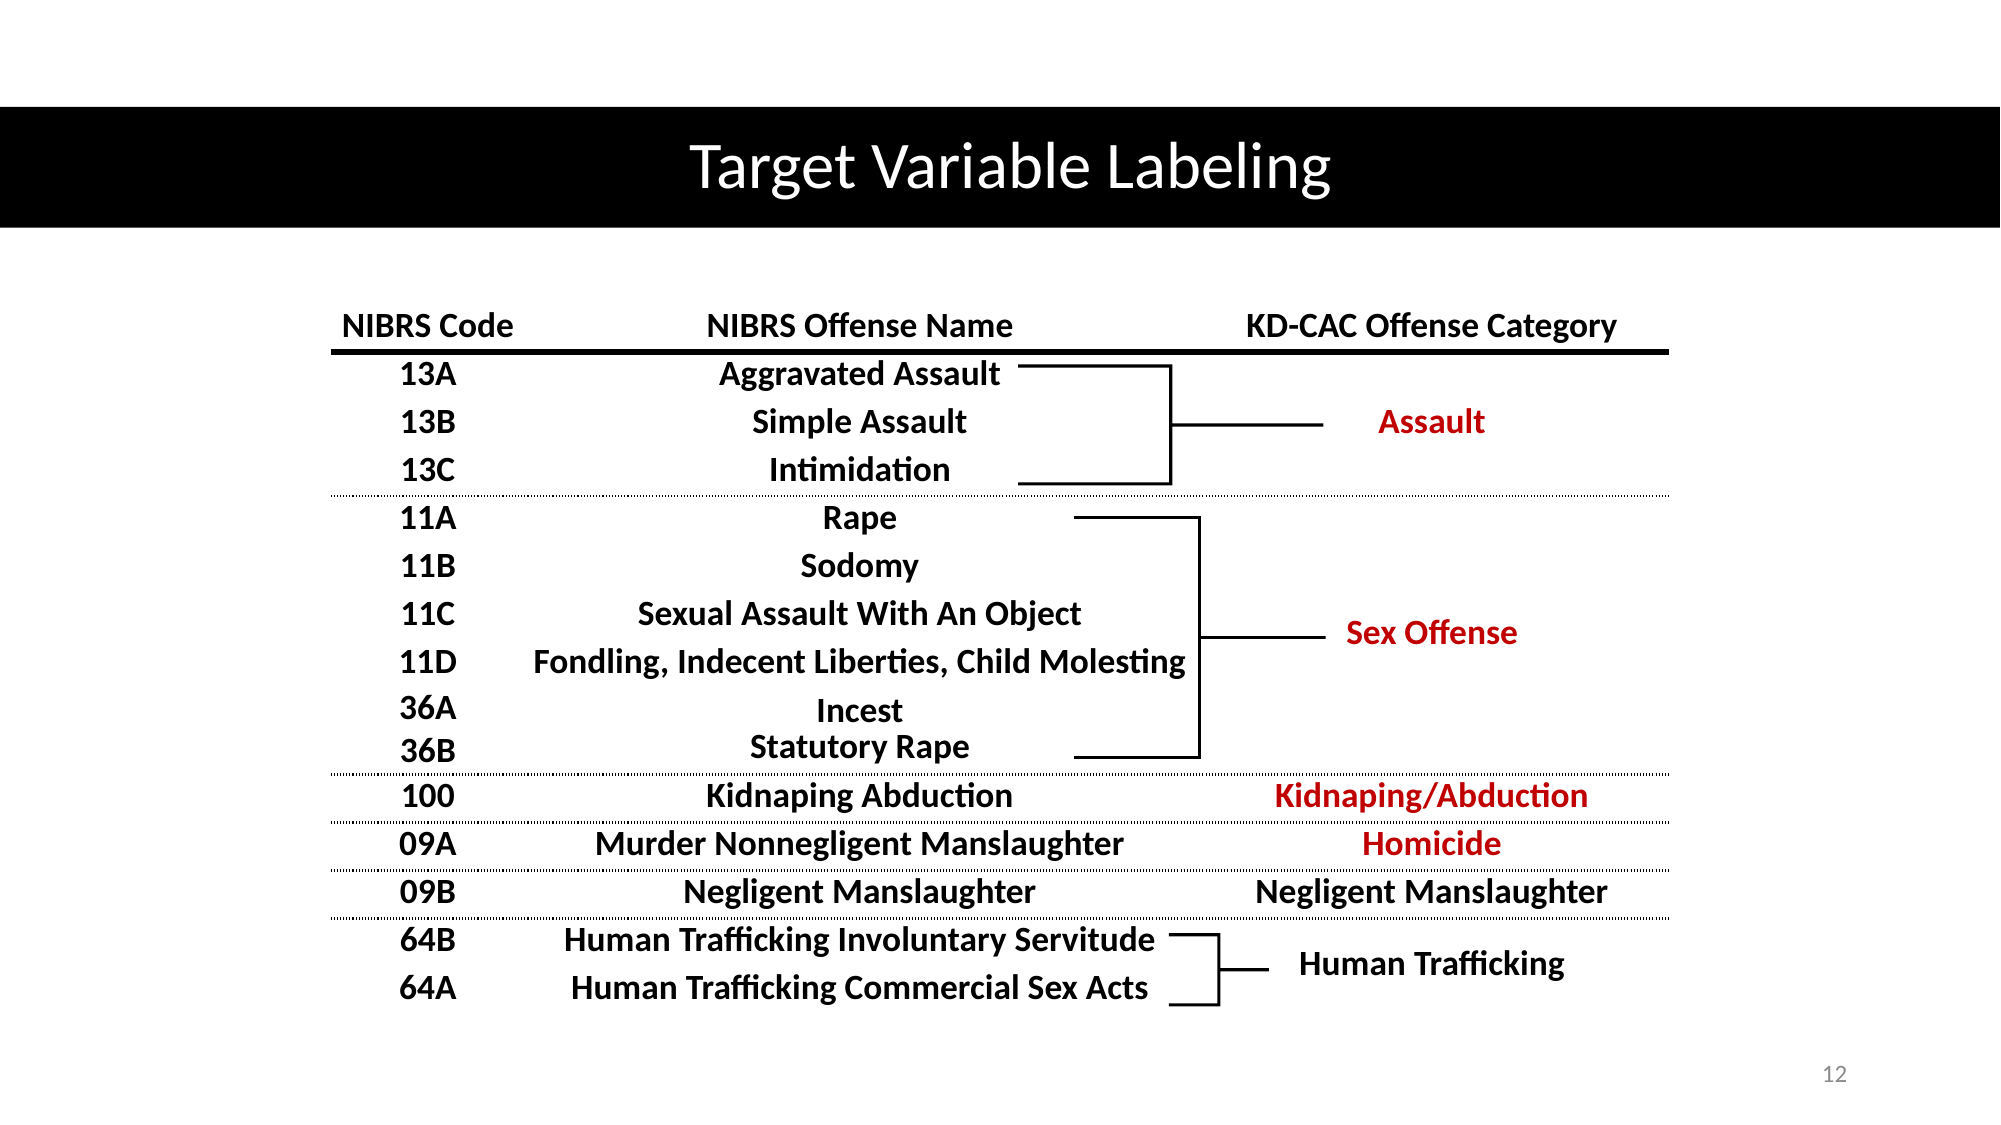

# Target Variable Labeling

| NIBRS Code | NIBRS Offense Name | KD-CAC Offense Category |
| --- | --- | --- |
| 13A | Aggravated Assault | Assault |
| 13B | Simple Assault |  |
| 13C | Intimidation |  |
| 11A | Rape | Sex Offense |
| 11B | Sodomy |  |
| 11C | Sexual Assault With An Object |  |
| 11D | Fondling, Indecent Liberties, Child Molesting |  |
| 36A | Incest Statutory Rape |  |
| 36B |  |  |
| 100 | Kidnaping Abduction | Kidnaping/Abduction |
| 09A | Murder Nonnegligent Manslaughter | Homicide |
| 09B | Negligent Manslaughter | Negligent Manslaughter |
| 64B | Human Trafficking Involuntary Servitude | Human Trafficking |
| 64A | Human Trafficking Commercial Sex Acts |  |

12